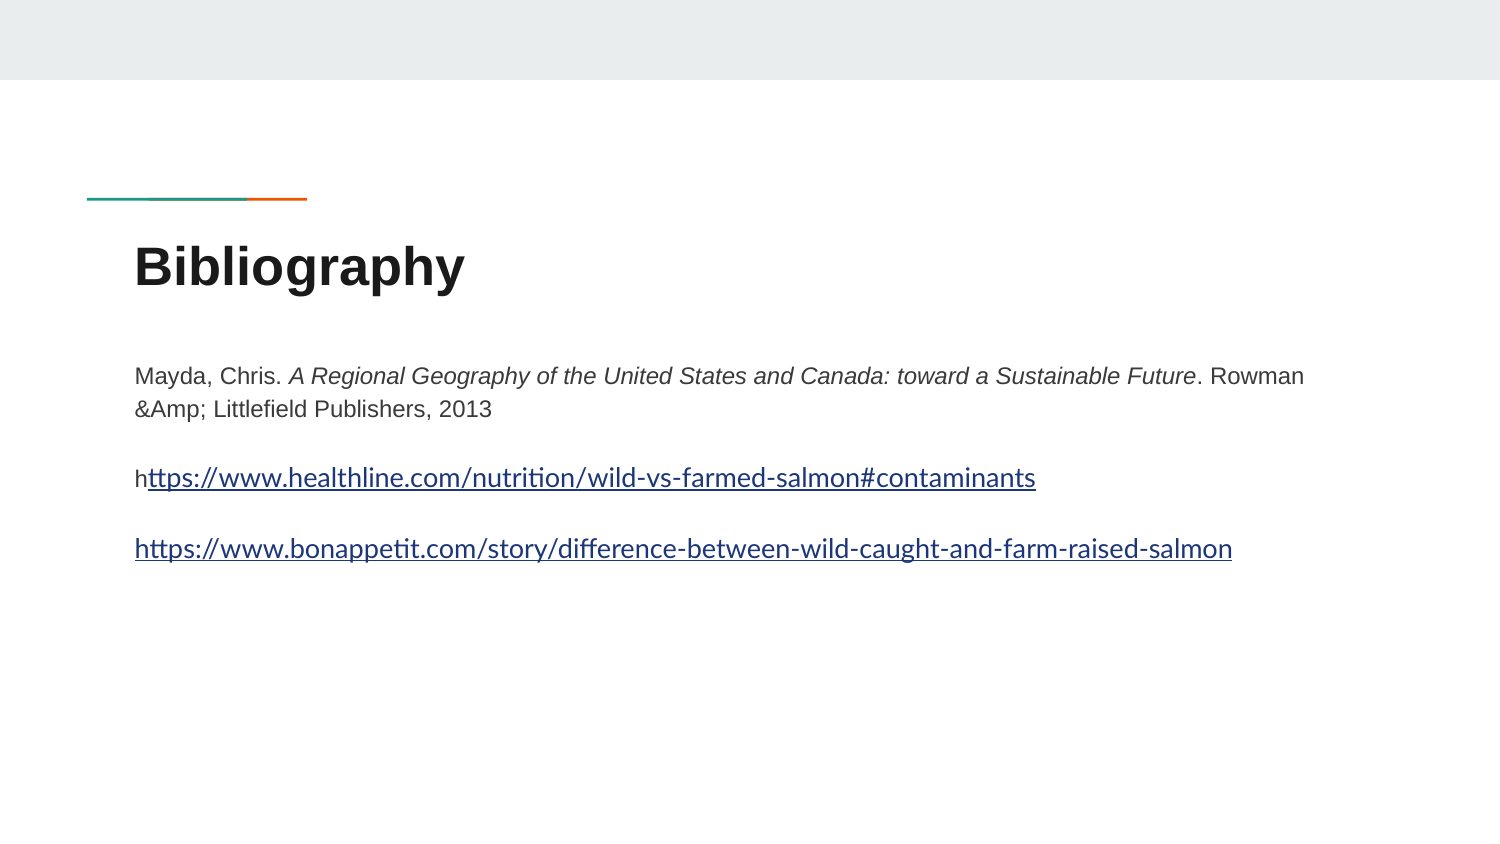

# Bibliography
Mayda, Chris. A Regional Geography of the United States and Canada: toward a Sustainable Future. Rowman &Amp; Littlefield Publishers, 2013
https://www.healthline.com/nutrition/wild-vs-farmed-salmon#contaminants
https://www.bonappetit.com/story/difference-between-wild-caught-and-farm-raised-salmon